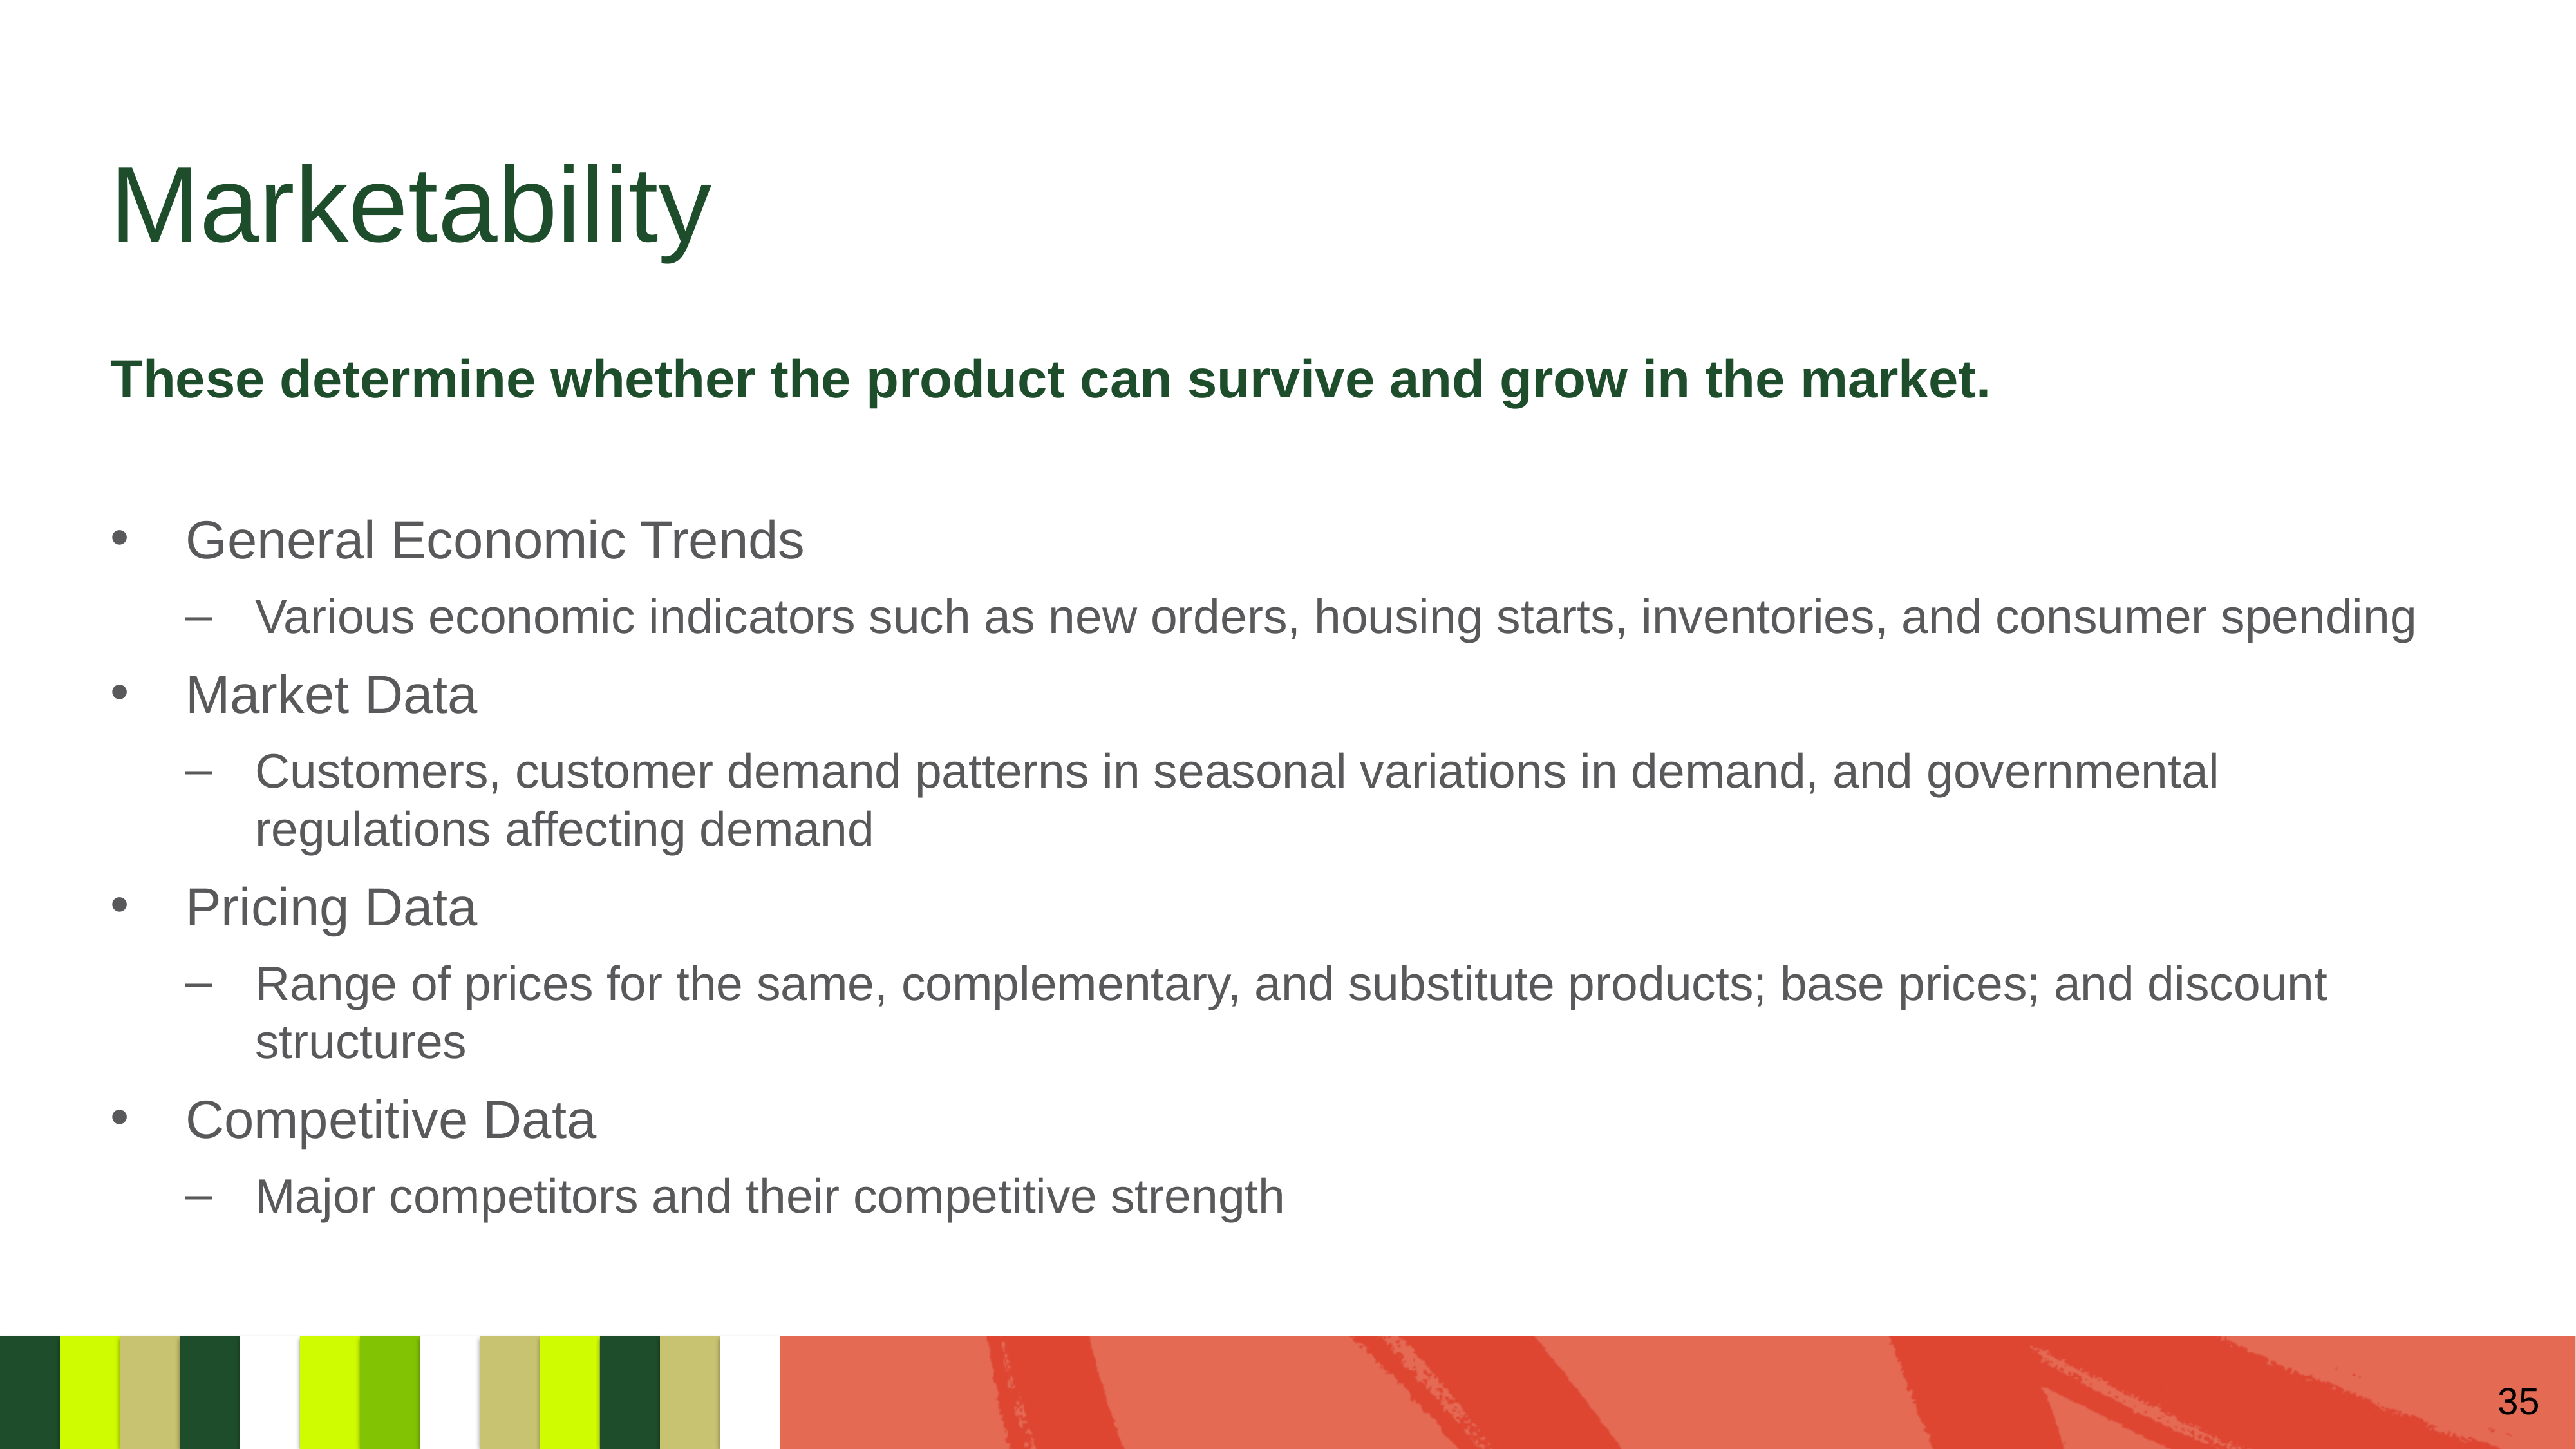

# Marketability
These determine whether the product can survive and grow in the market.

General Economic Trends
Various economic indicators such as new orders, housing starts, inventories, and consumer spending
Market Data
Customers, customer demand patterns in seasonal variations in demand, and governmental regulations affecting demand
Pricing Data
Range of prices for the same, complementary, and substitute products; base prices; and discount structures
Competitive Data
Major competitors and their competitive strength
35